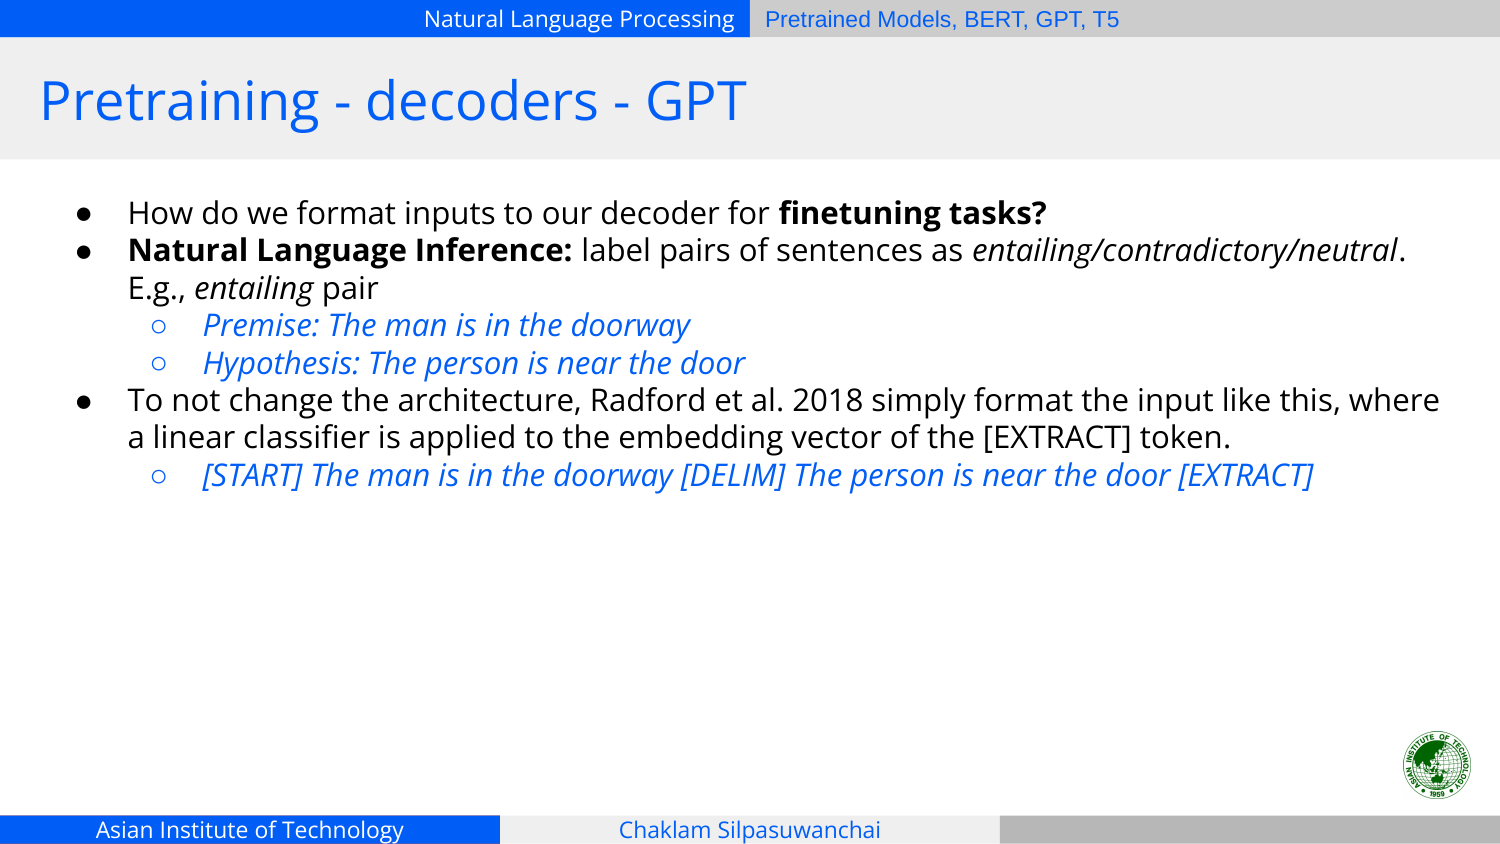

# Pretraining - decoders - GPT
How do we format inputs to our decoder for finetuning tasks?
Natural Language Inference: label pairs of sentences as entailing/contradictory/neutral.  E.g., entailing pair
Premise: The man is in the doorway
Hypothesis: The person is near the door
To not change the architecture, Radford et al. 2018 simply format the input like this, where a linear classifier is applied to the embedding vector of the [EXTRACT] token.
[START] The man is in the doorway [DELIM] The person is near the door [EXTRACT]